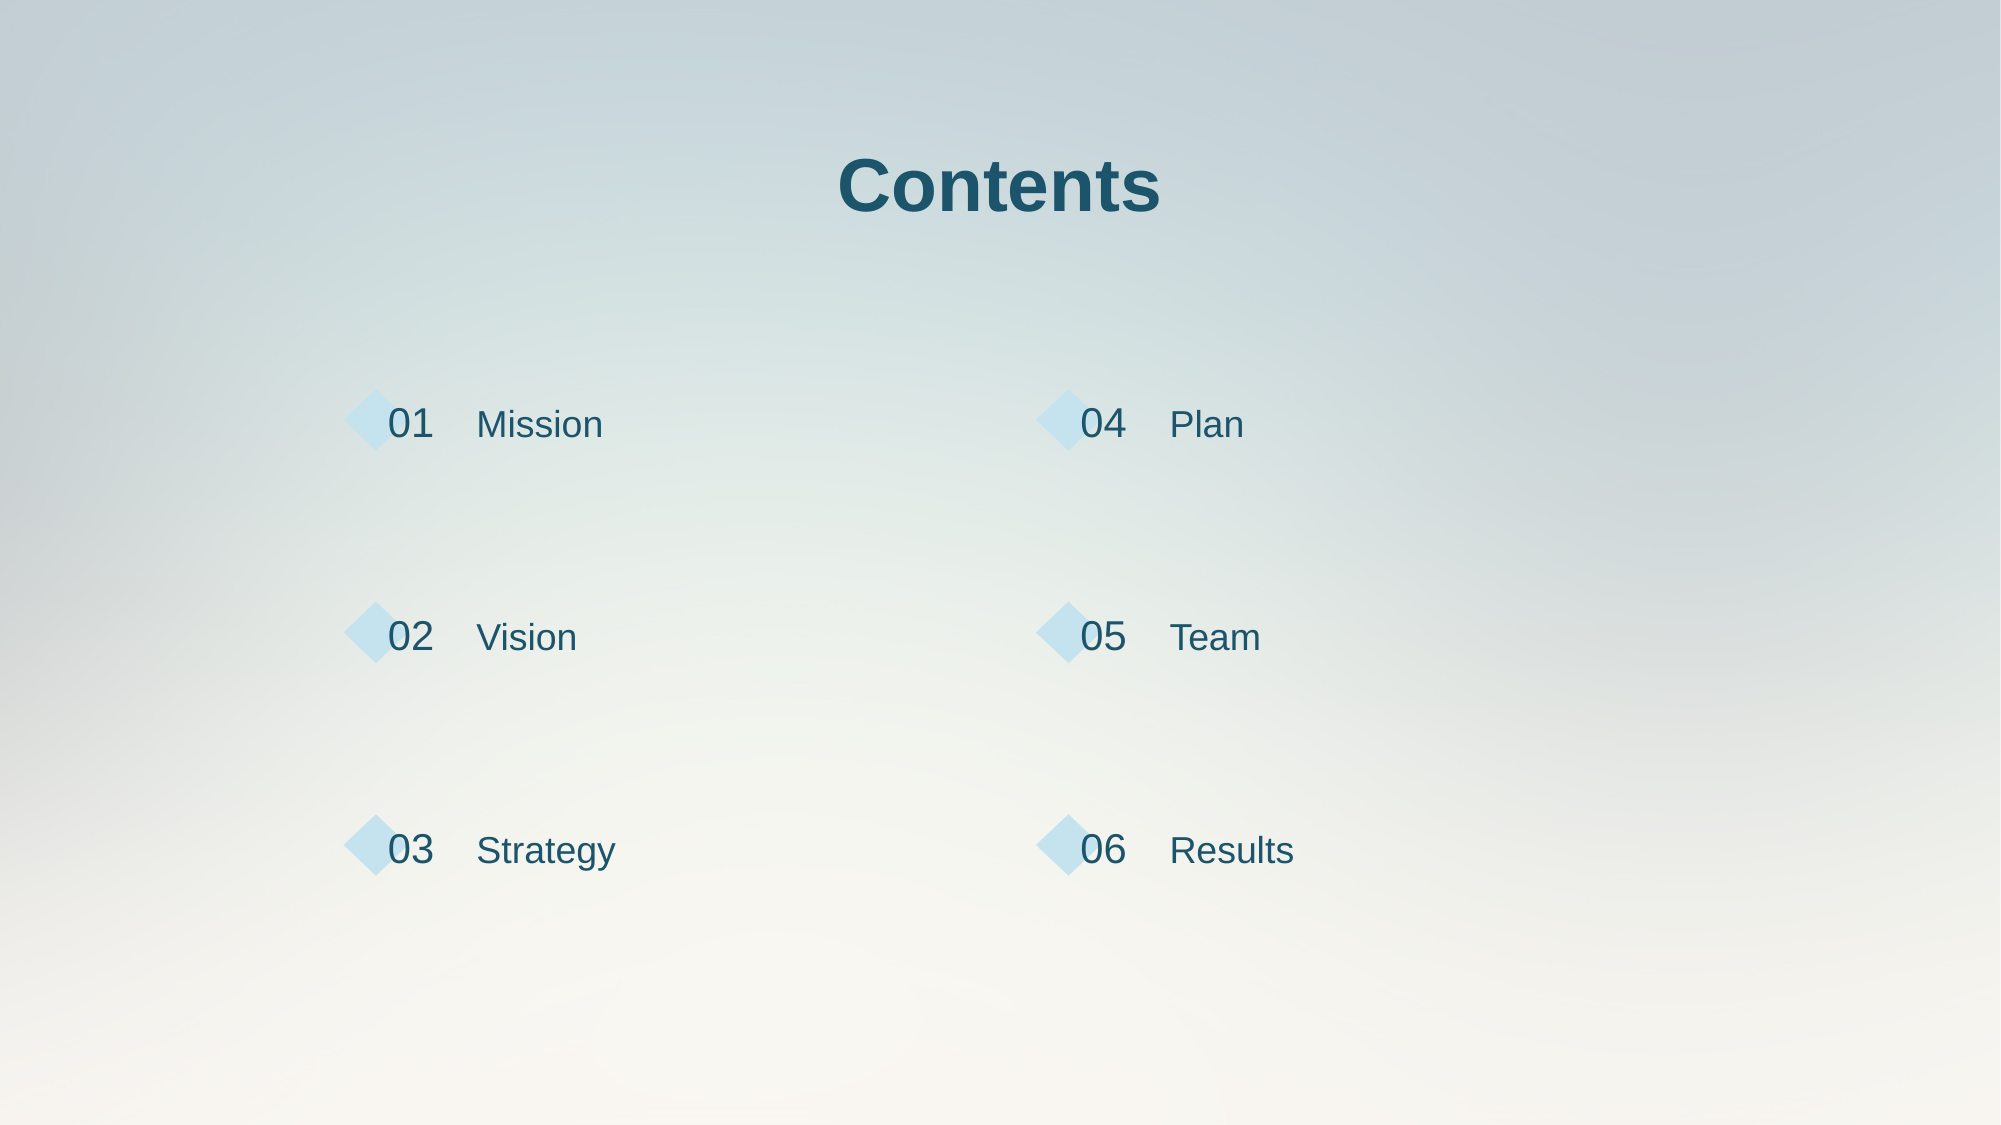

Contents
01
Mission

04
Plan

02
Vision

05
Team

03
Strategy

06
Results